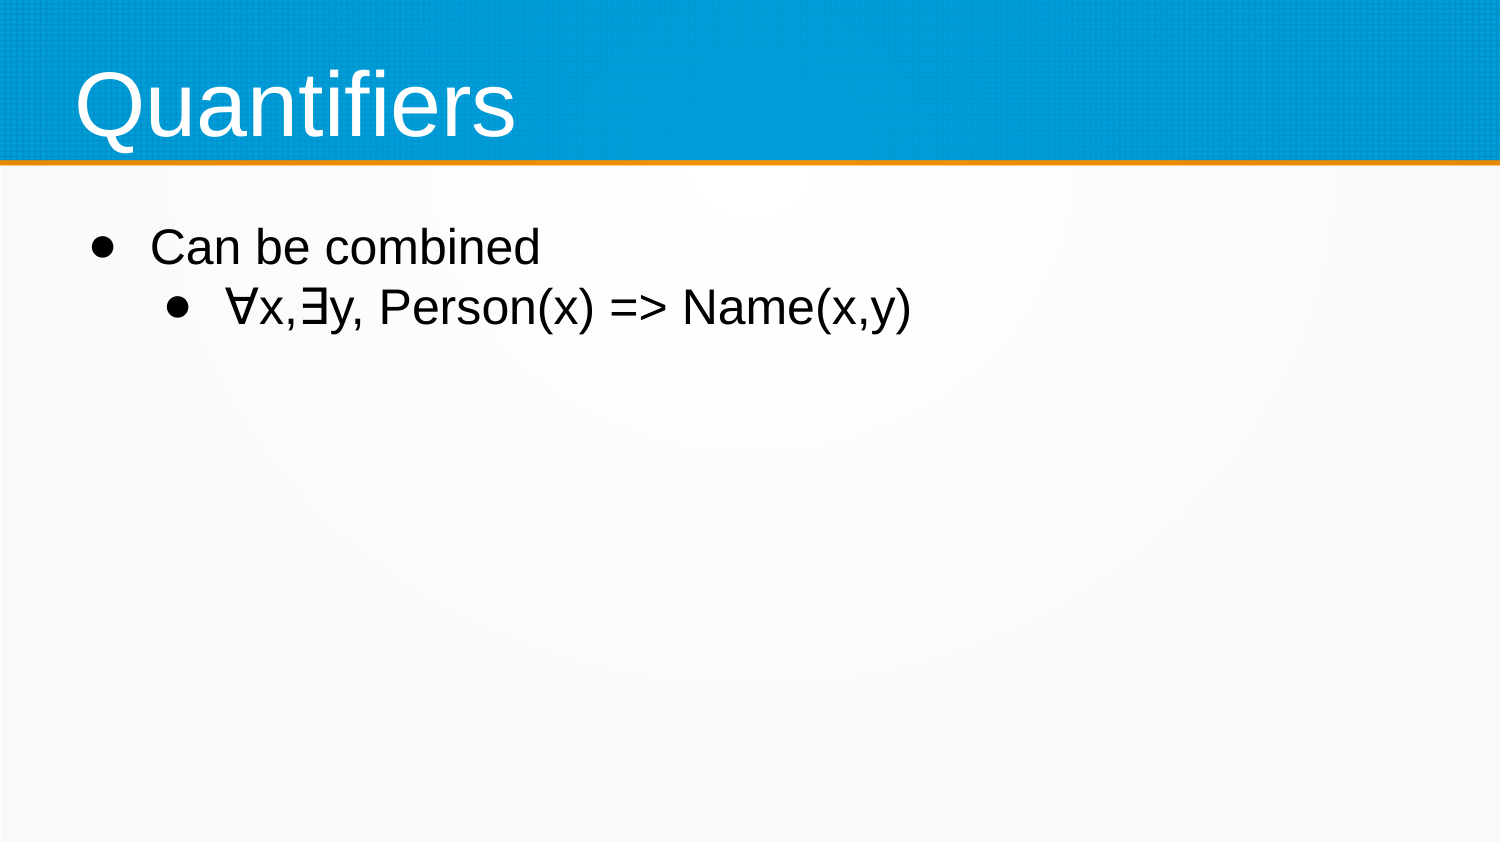

Quantifiers
Can be combined
∀x,∃y, Person(x) => Name(x,y)